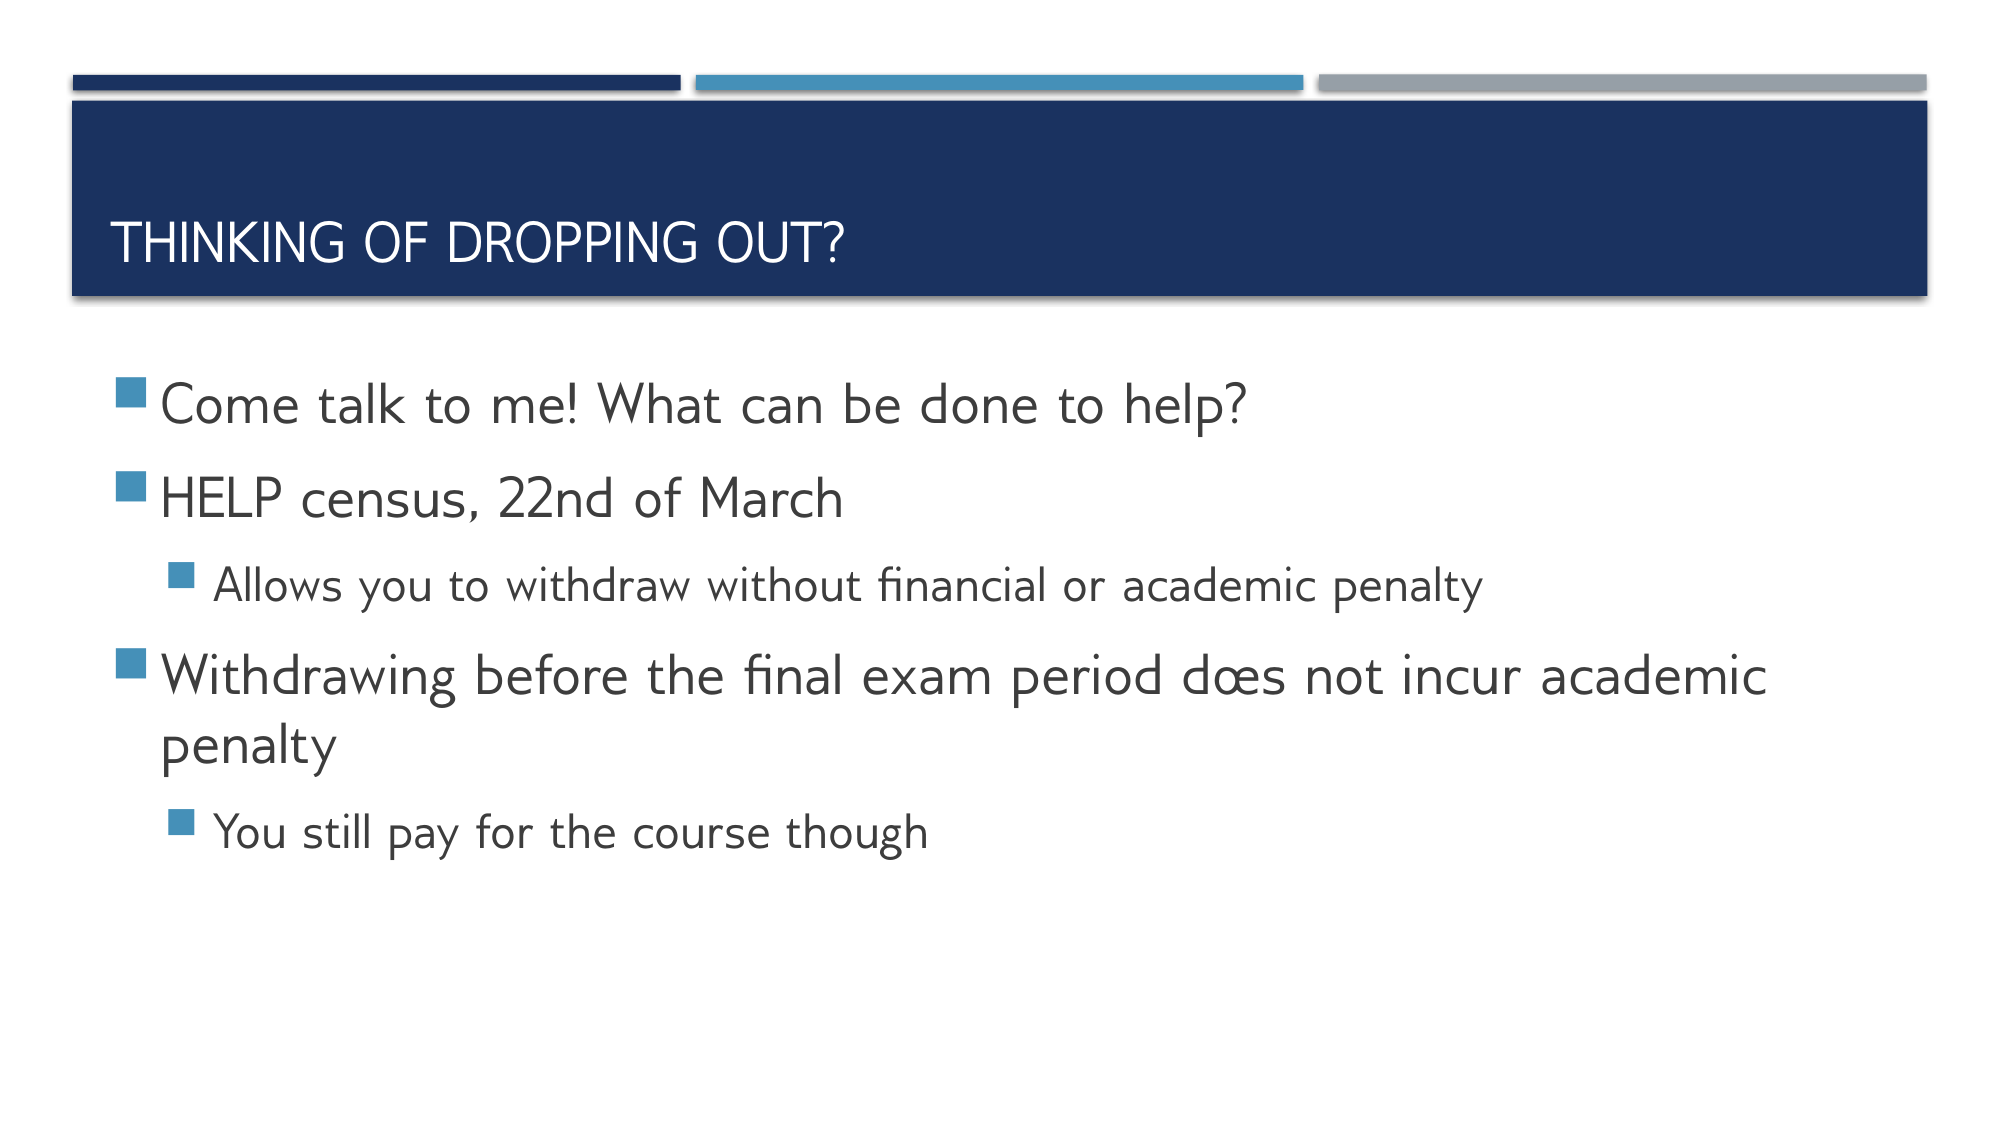

# Thinking of dropping Out?
Come talk to me! What can be done to help?
HELP census, 22nd of March
Allows you to withdraw without financial or academic penalty
Withdrawing before the final exam period does not incur academic penalty
You still pay for the course though